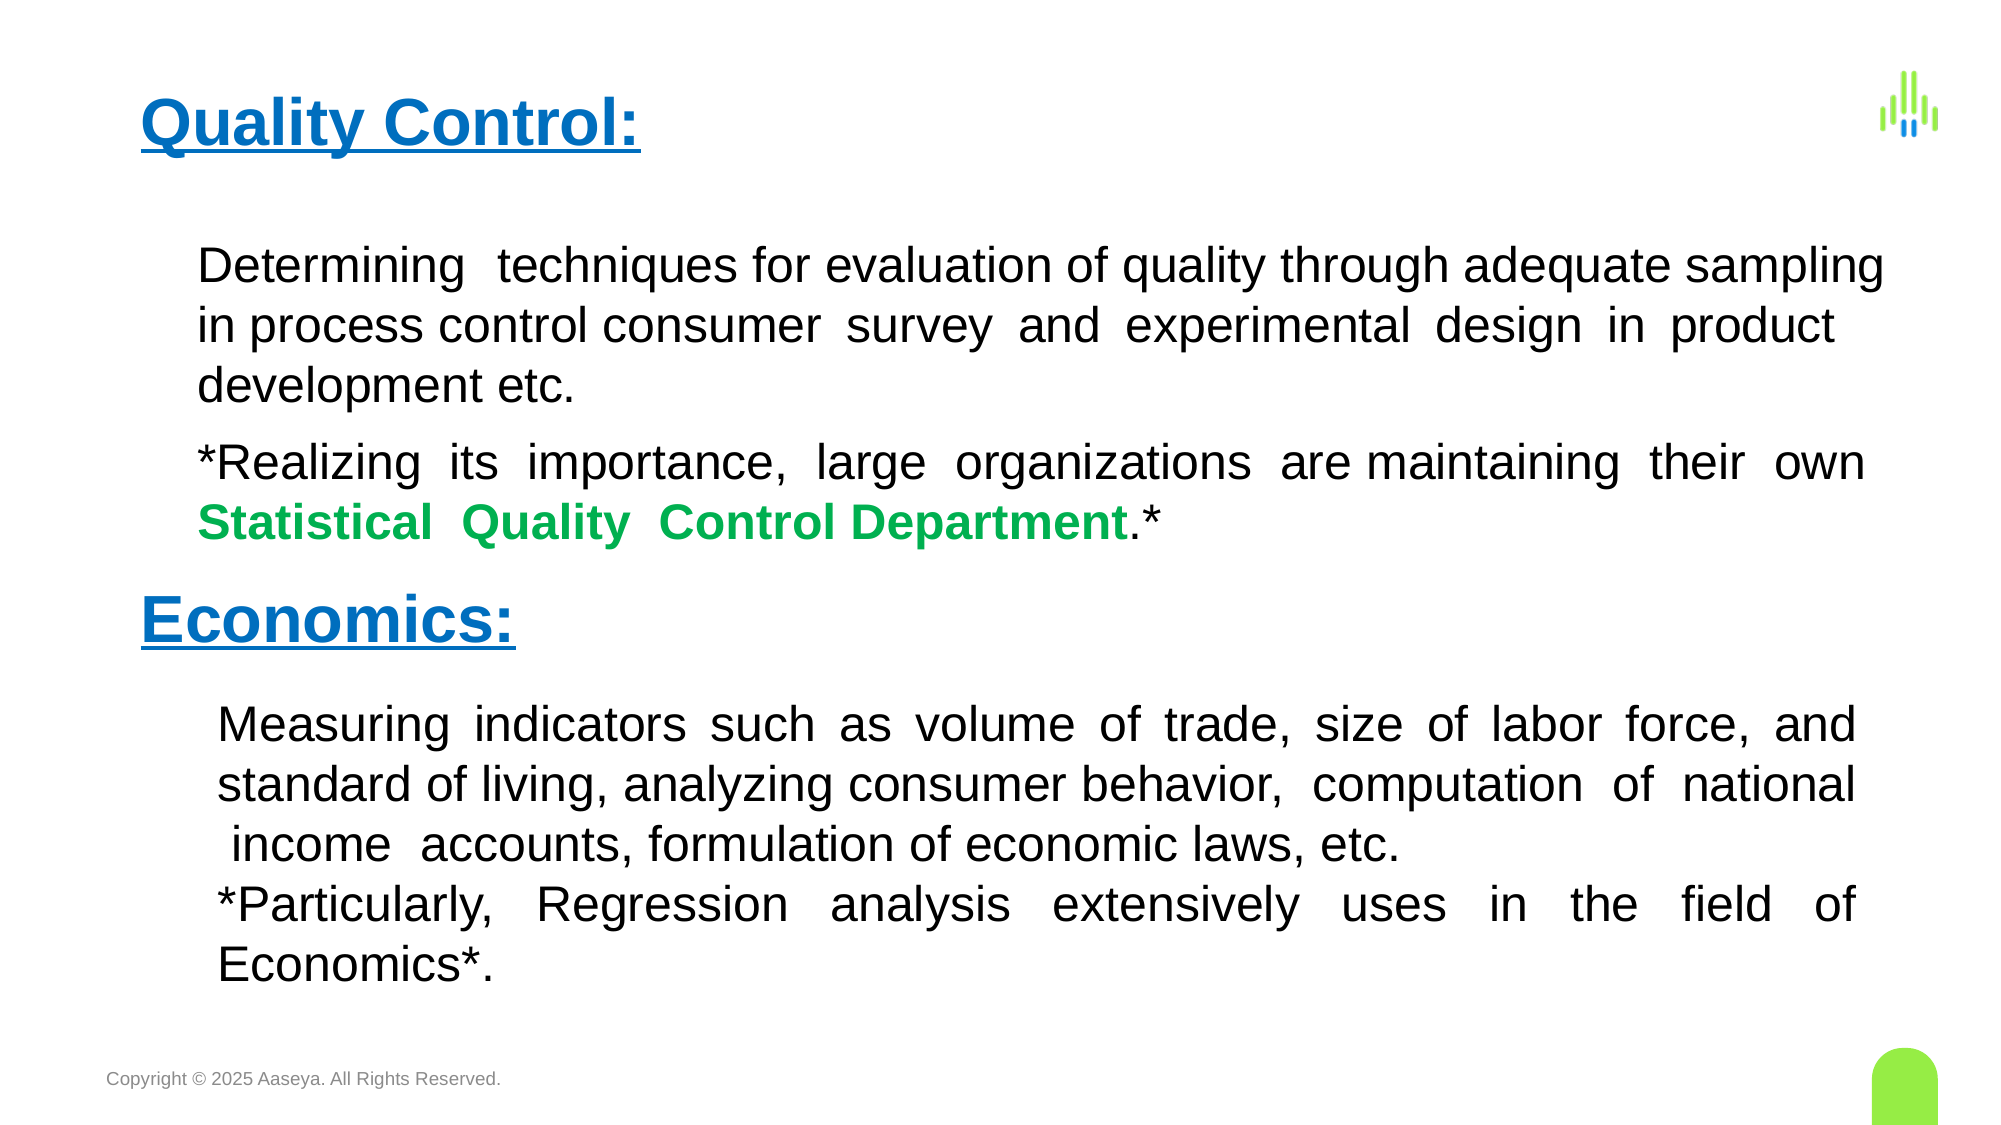

# Quality Control:
Determining	techniques for evaluation of quality through adequate sampling in process control consumer survey and experimental design in product development etc.
*Realizing  its  importance,  large  organizations  are maintaining  their  own  Statistical  Quality  Control Department.*
Economics:
Measuring indicators such as volume of trade, size of labor force, and standard of living, analyzing consumer behavior,  computation  of  national  income  accounts, formulation of economic laws, etc.
*Particularly, Regression analysis extensively uses in the field of Economics*.
Copyright © 2025 Aaseya. All Rights Reserved.